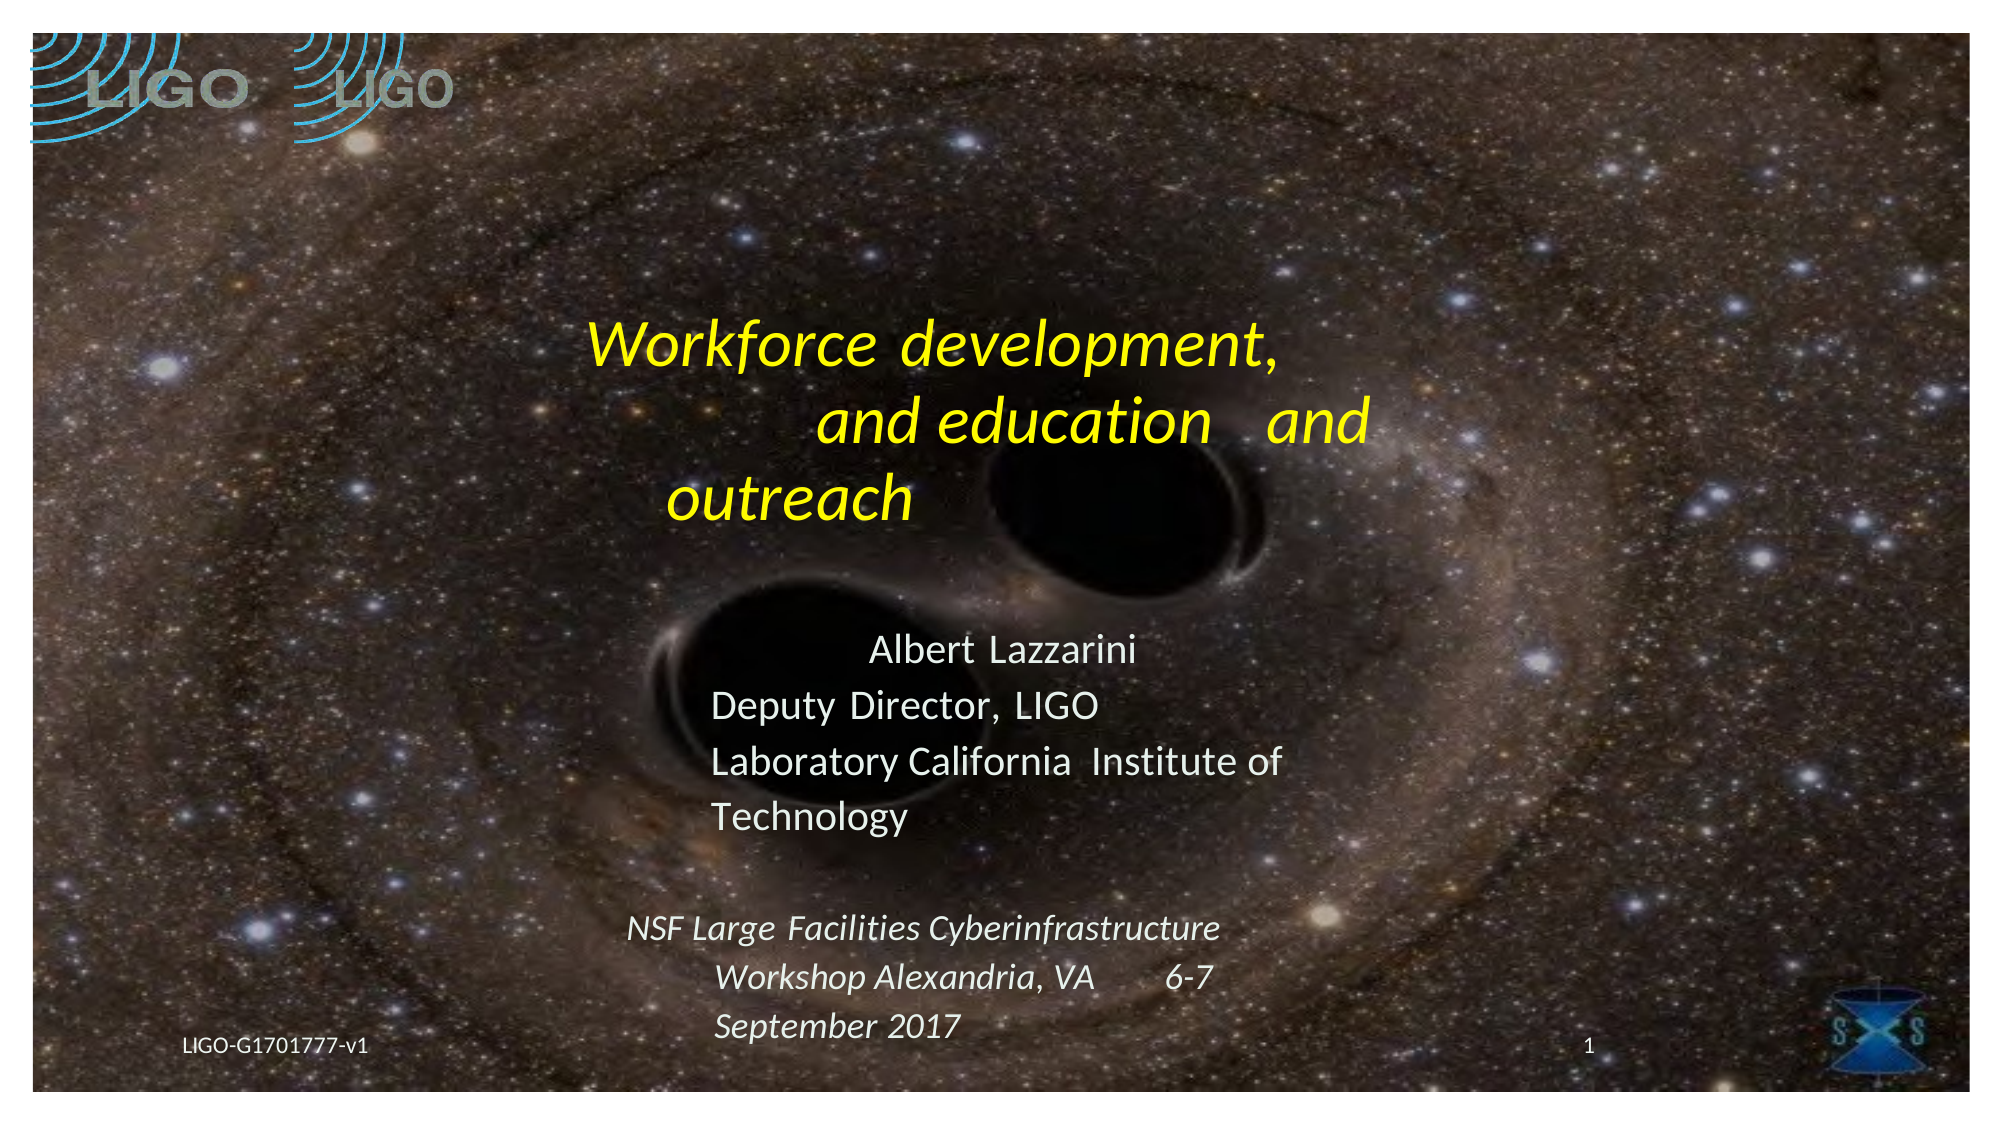

Workforce development,	and education	and outreach
Albert Lazzarini    Deputy Director, LIGO Laboratory California  Institute of Technology
NSF Large Facilities Cyberinfrastructure Workshop Alexandria, VA	6-7 September 2017
LIGO-G1701777-v1
1